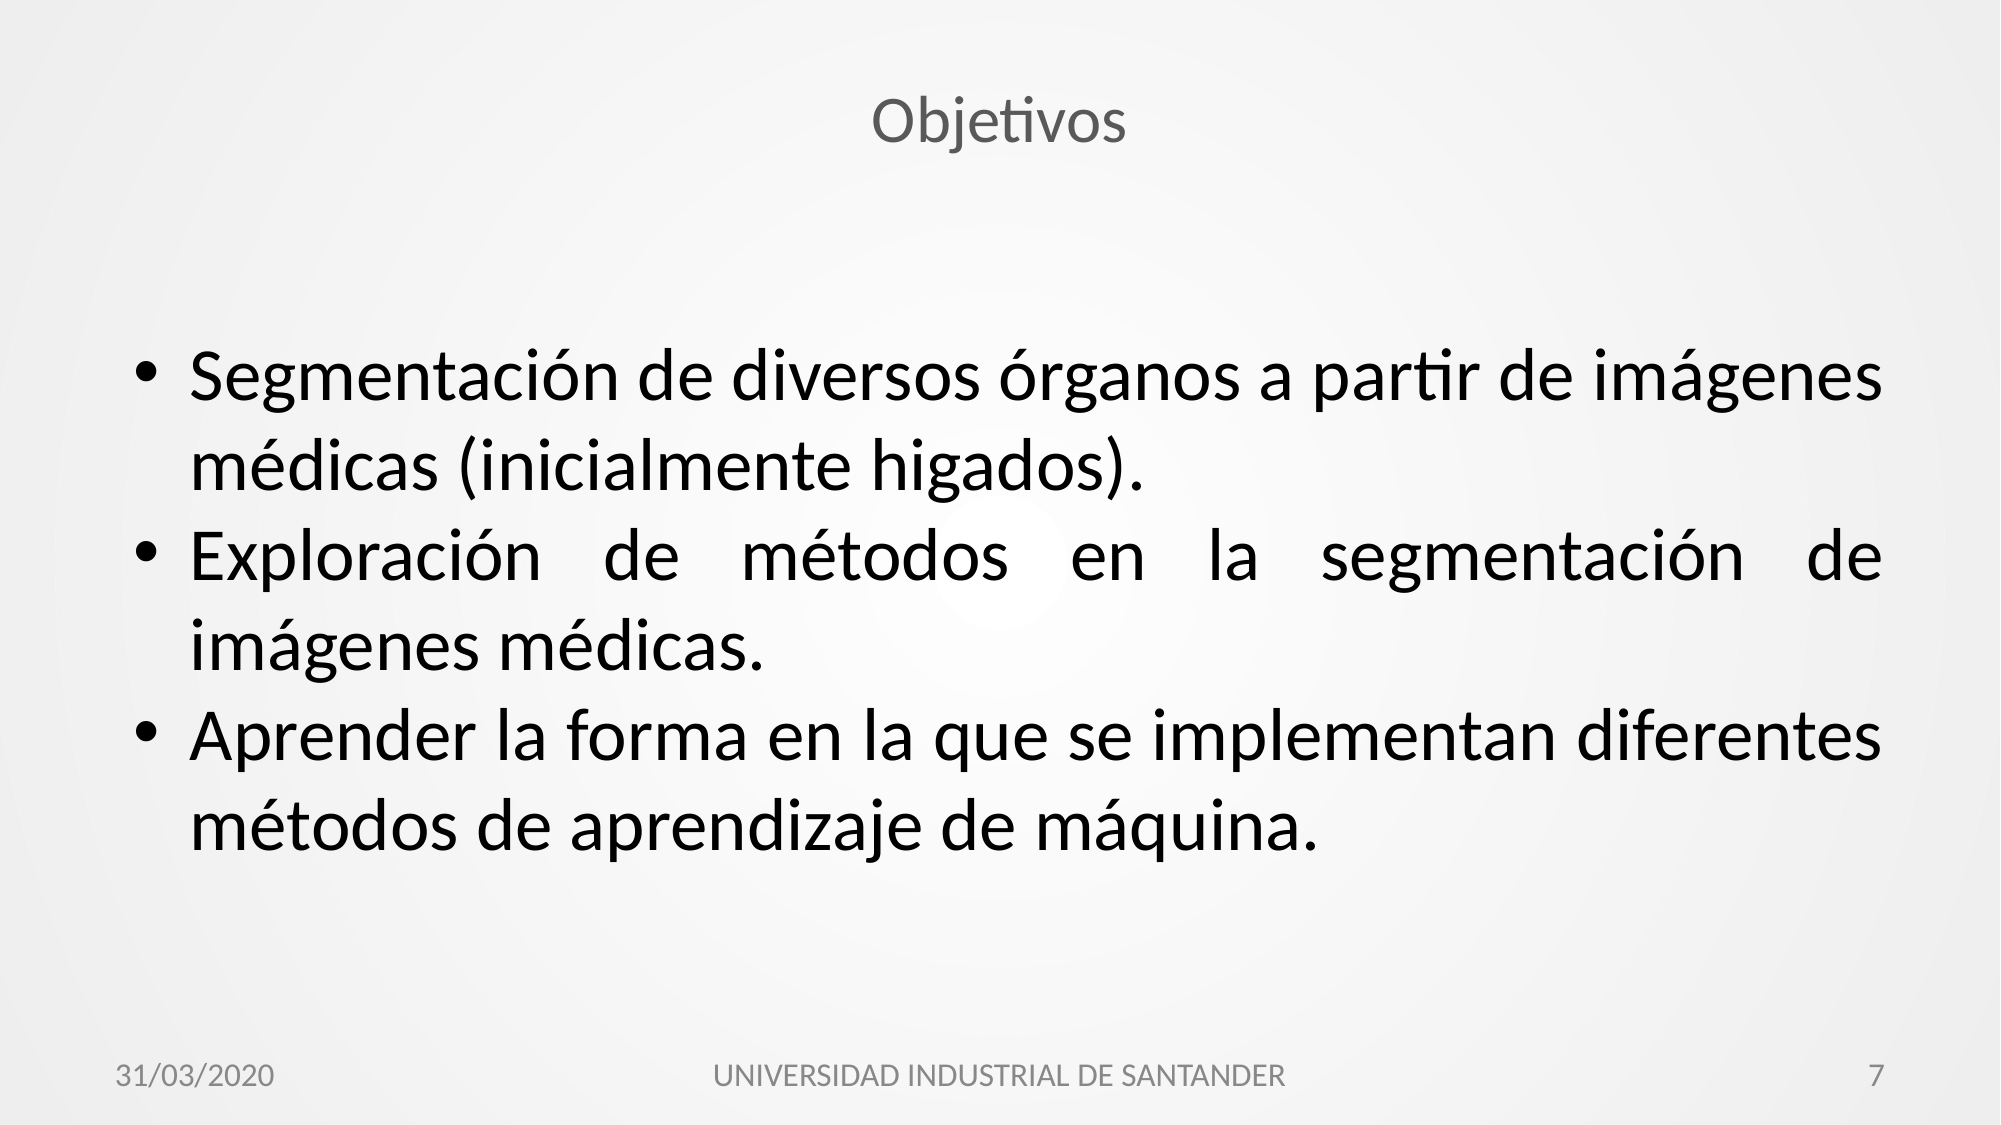

# Objetivos
Segmentación de diversos órganos a partir de imágenes médicas (inicialmente higados).
Exploración de métodos en la segmentación de imágenes médicas.
Aprender la forma en la que se implementan diferentes métodos de aprendizaje de máquina.
31/03/2020
UNIVERSIDAD INDUSTRIAL DE SANTANDER
7